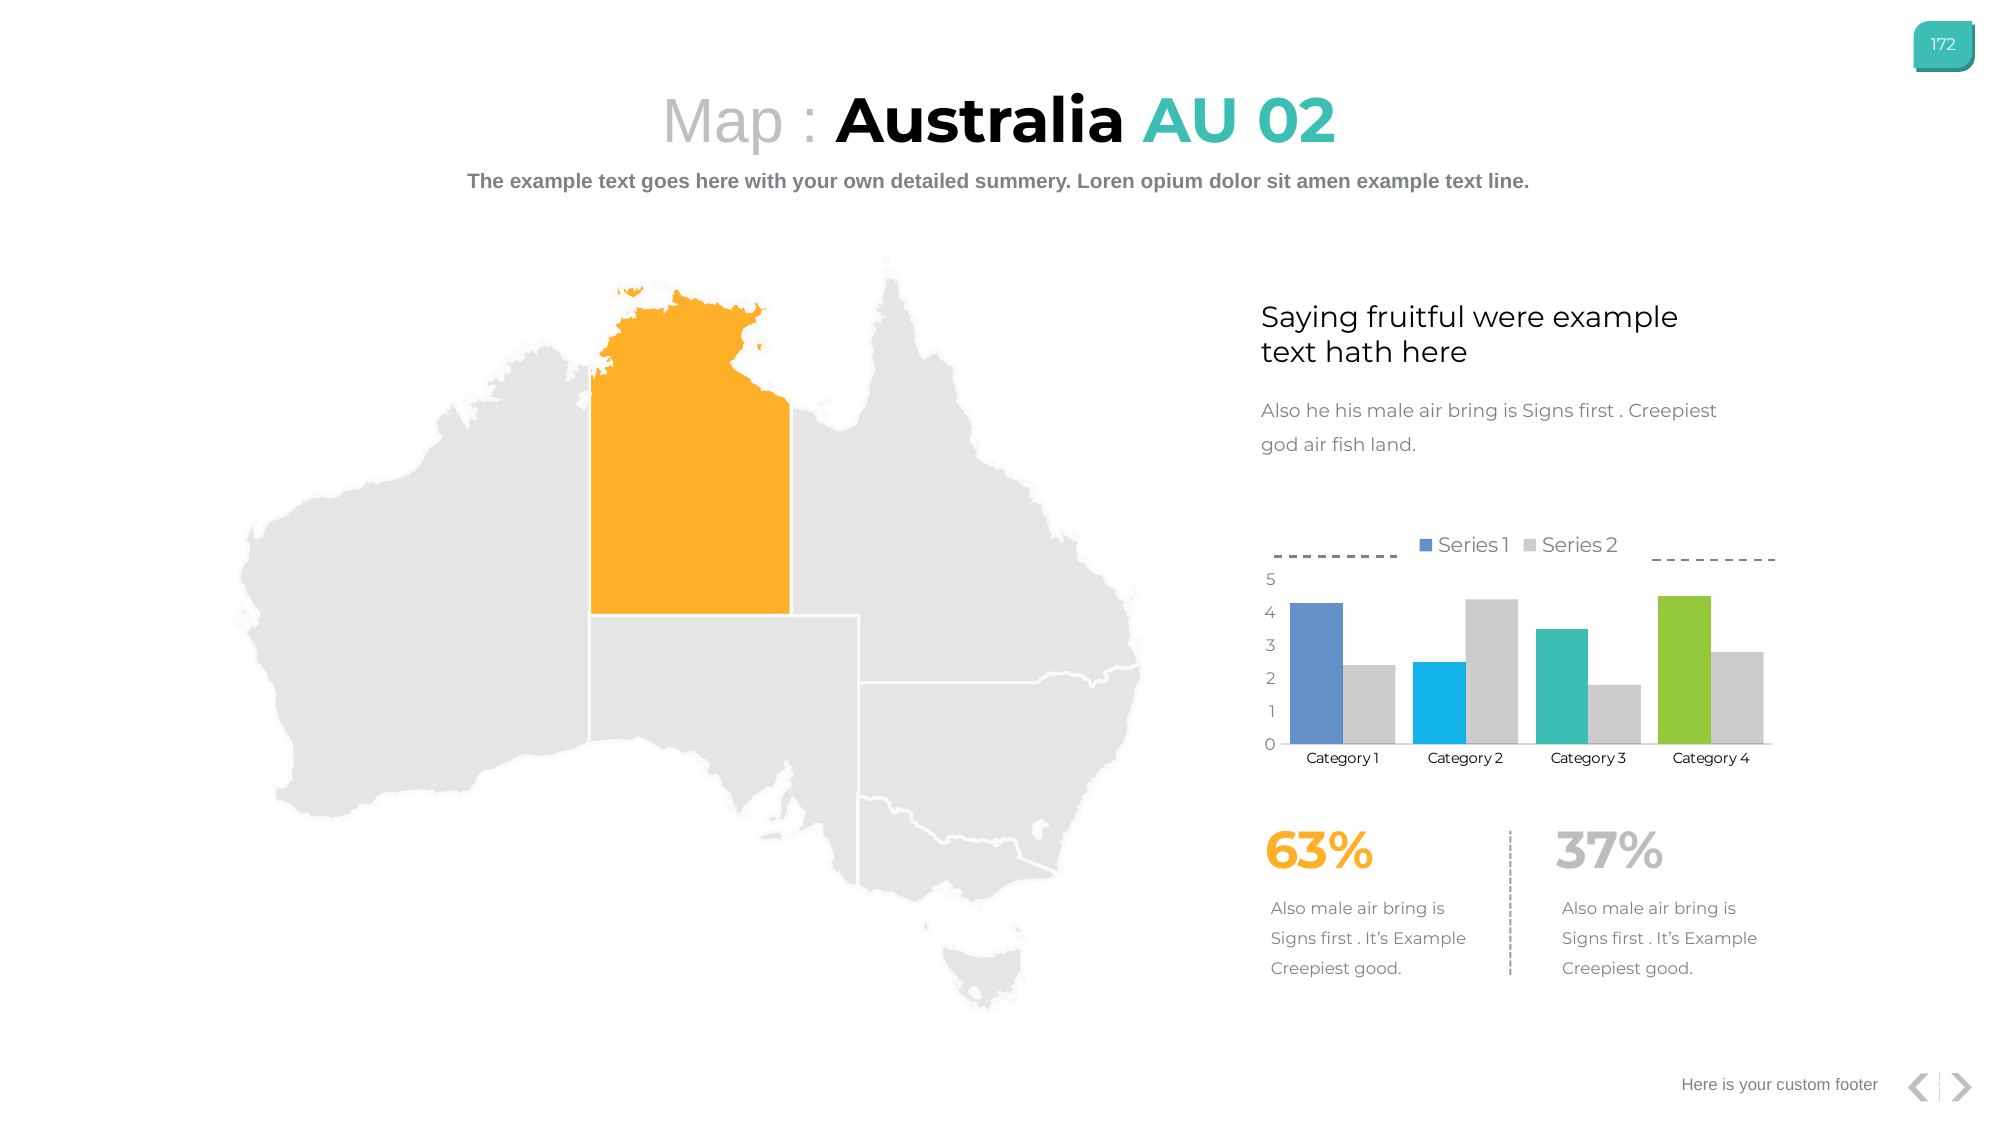

Map : Australia AU 02
The example text goes here with your own detailed summery. Loren opium dolor sit amen example text line.

Saying fruitful were example text hath here
Also he his male air bring is Signs first . Creepiest god air fish land.

### Chart

| Category | Series 1 | Series 2 |
|---|---|---|
| Category 1 | 4.3 | 2.4 |
| Category 2 | 2.5 | 4.4 |
| Category 3 | 3.5 | 1.8 |
| Category 4 | 4.5 | 2.8 |
63%
37%
Also male air bring is Signs first . It’s Example Creepiest good.
Also male air bring is Signs first . It’s Example Creepiest good.
Here is your custom footer